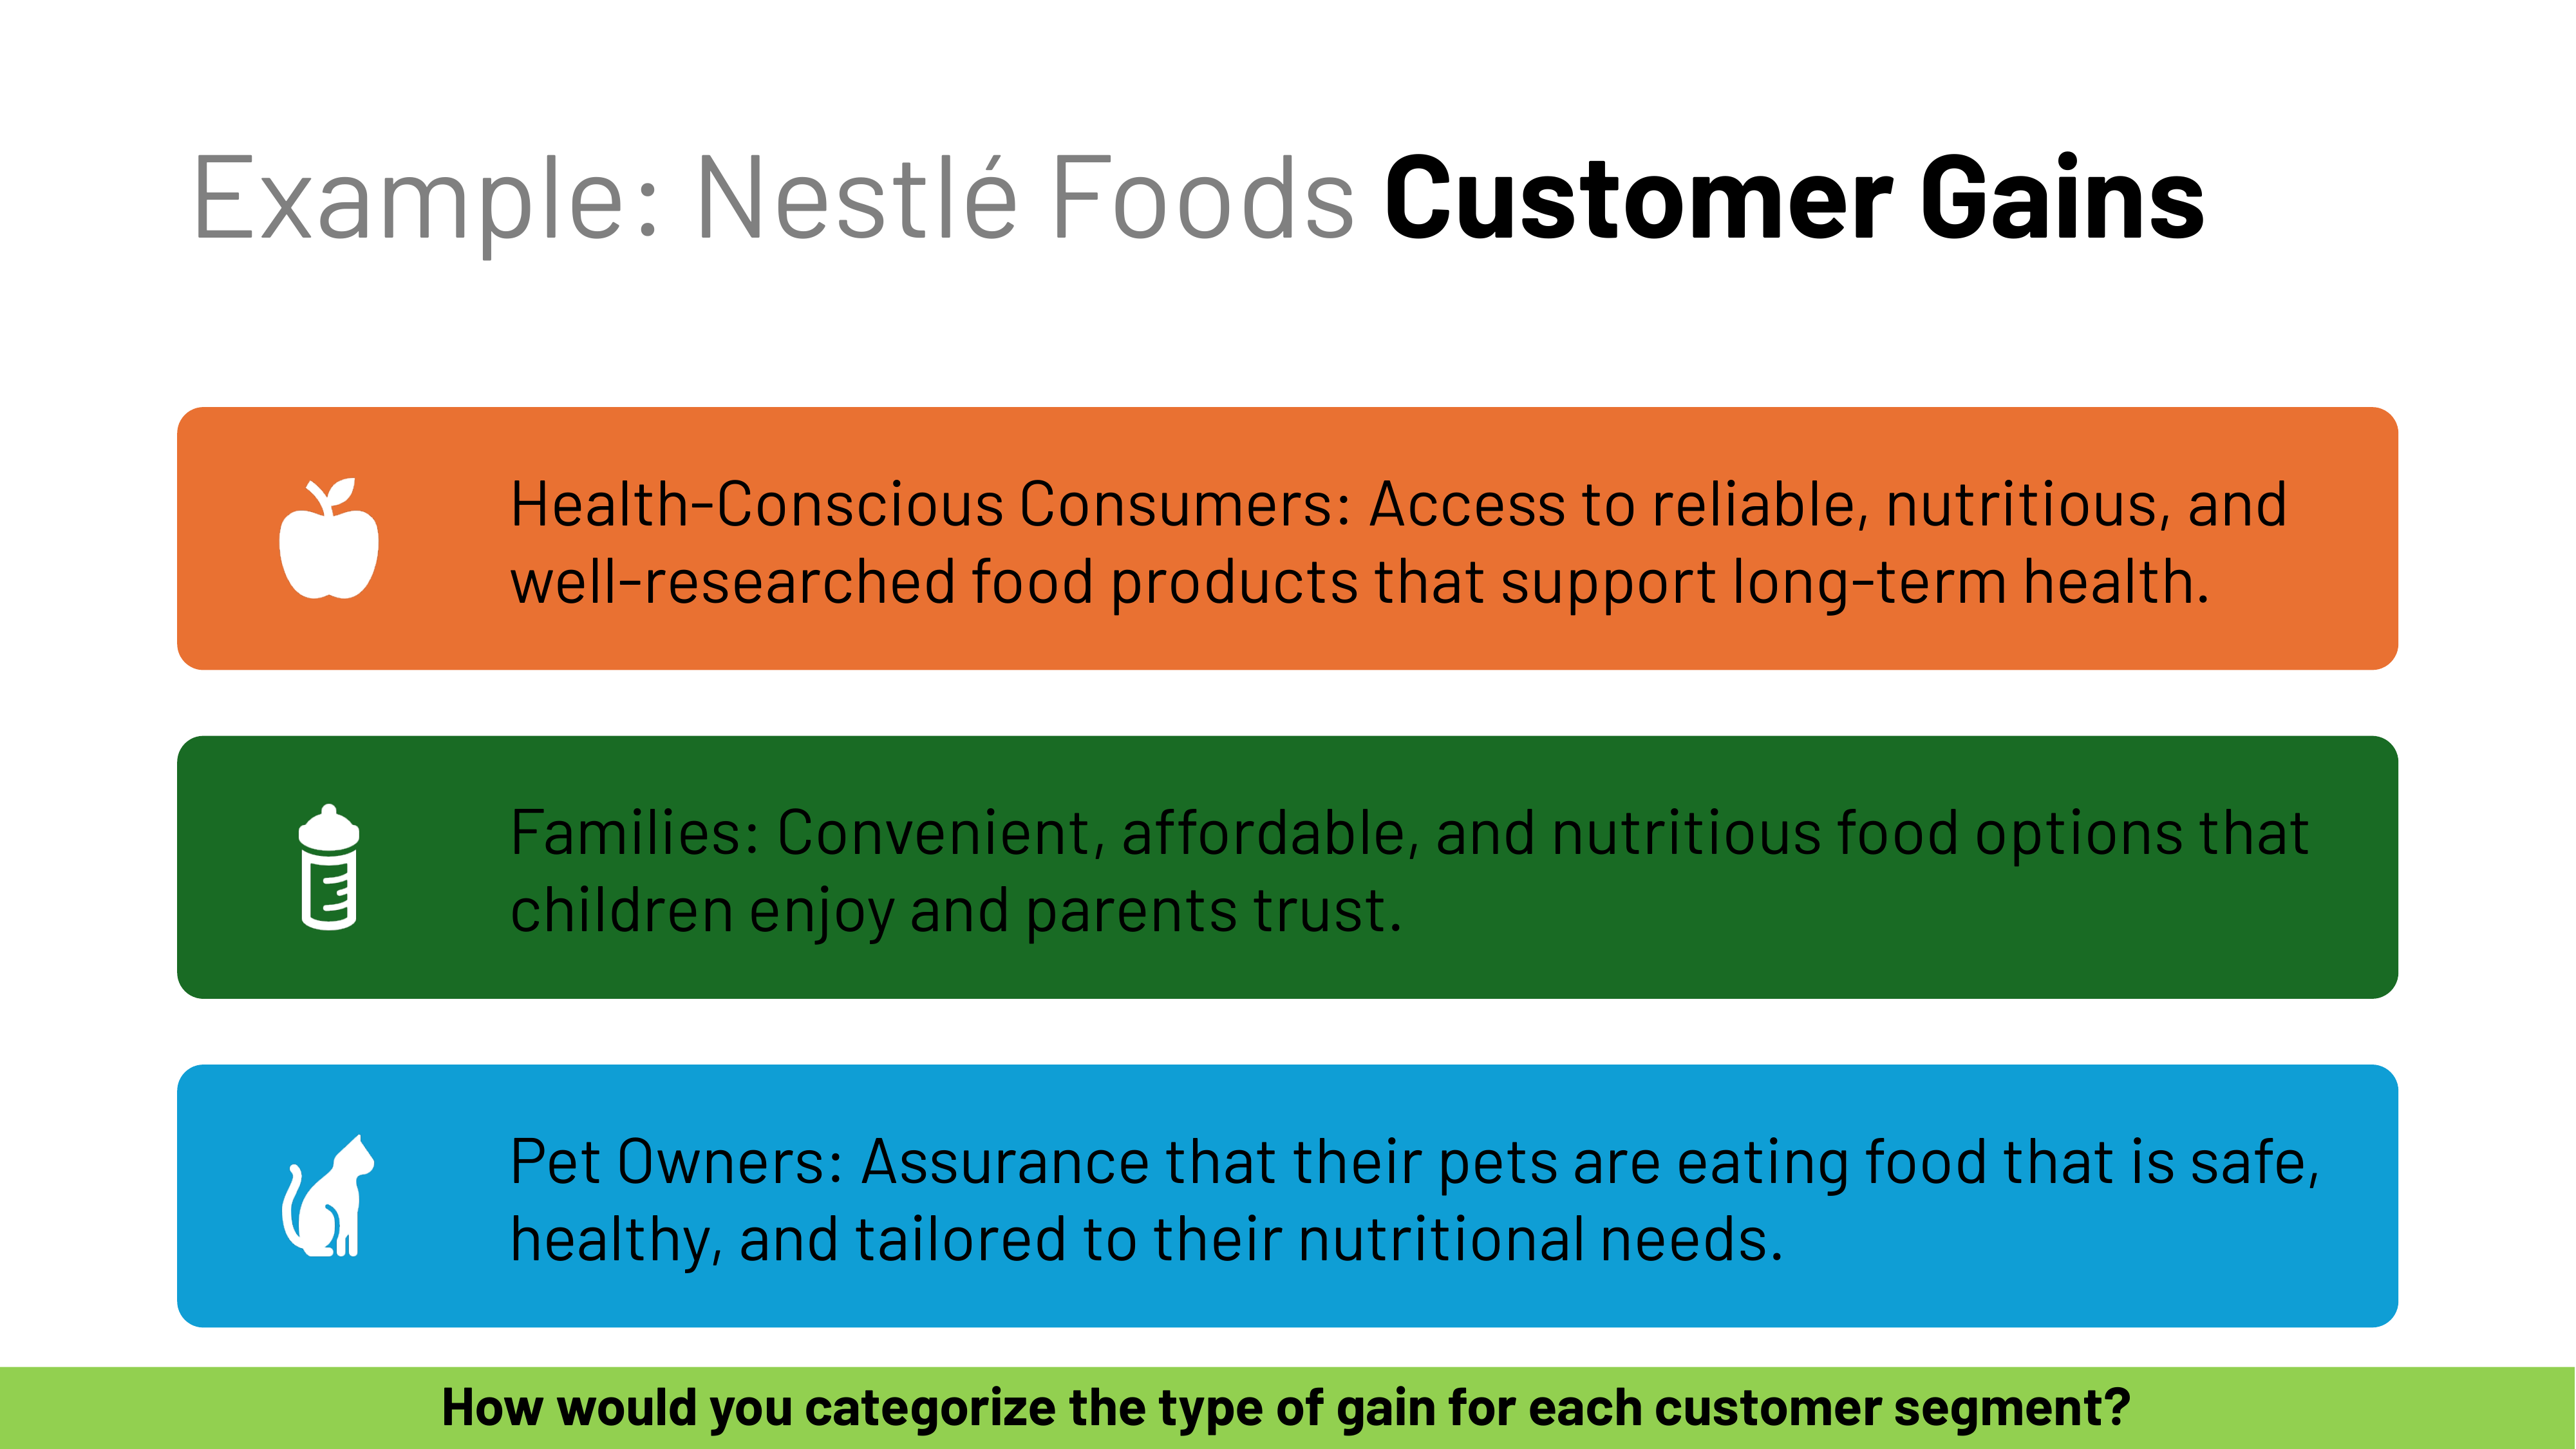

# Example: Nestlé Foods Customer Gains
Health-Conscious Consumers: Access to reliable, nutritious, and well-researched food products that support long-term health.
Families: Convenient, affordable, and nutritious food options that children enjoy and parents trust.
Pet Owners: Assurance that their pets are eating food that is safe, healthy, and tailored to their nutritional needs.
How would you categorize the type of gain for each customer segment?